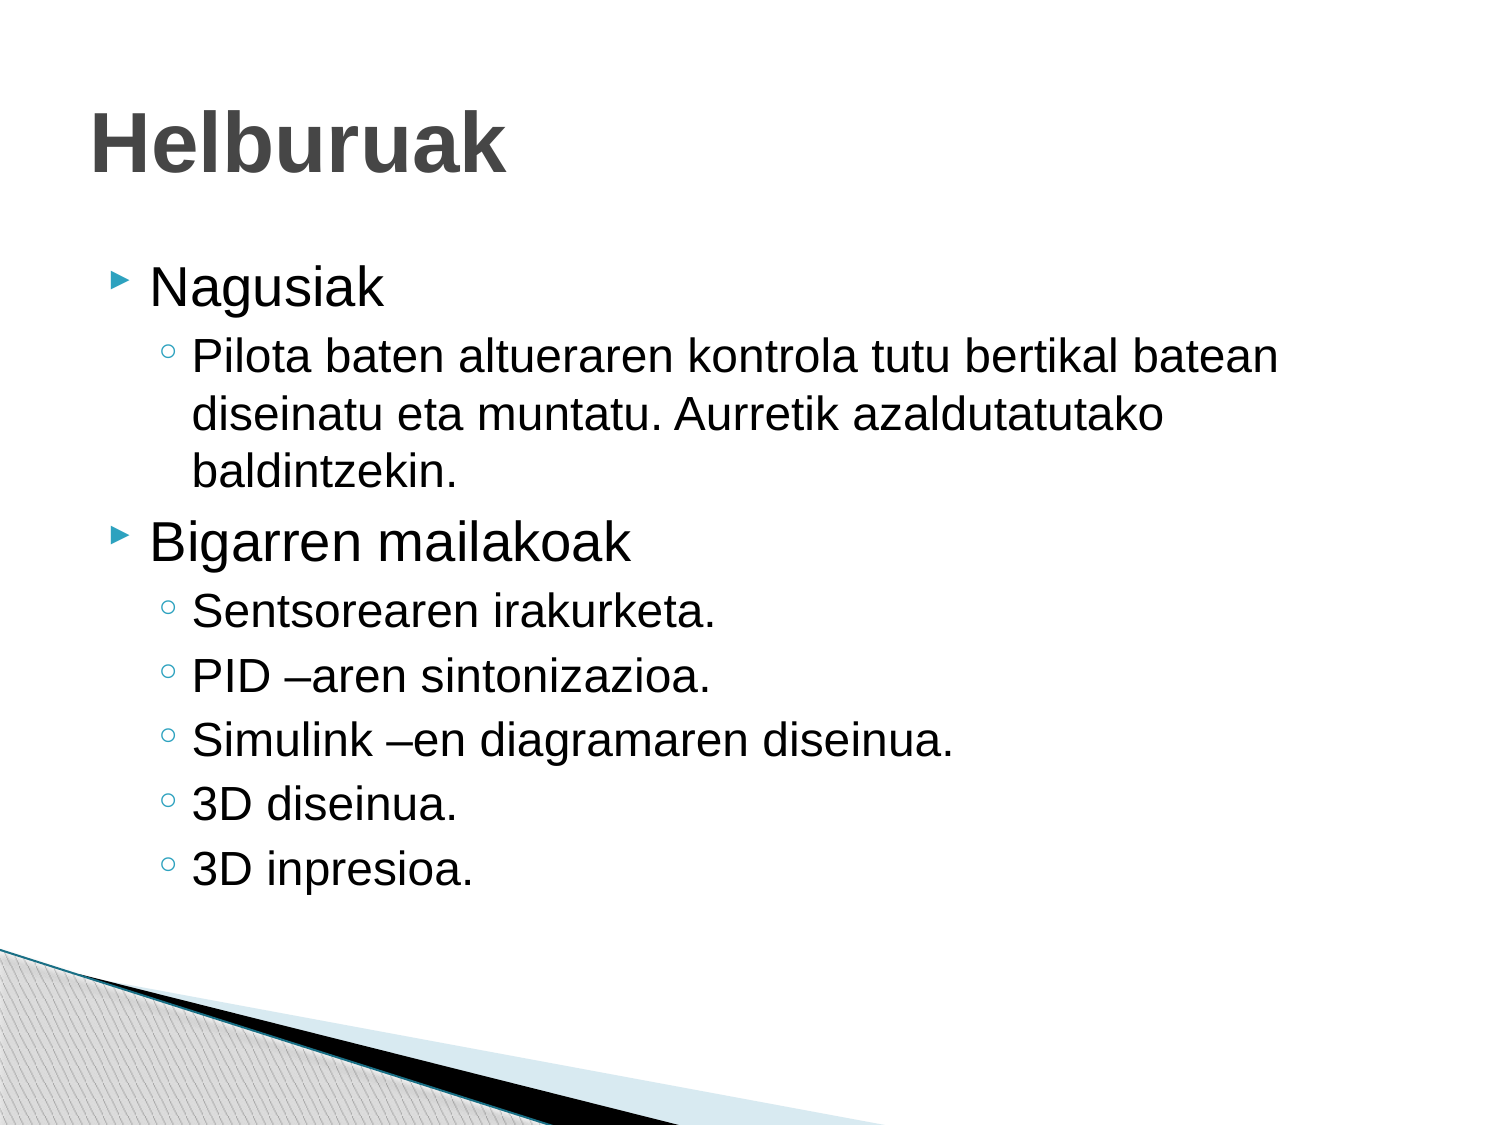

# Helburuak
Nagusiak
Pilota baten altueraren kontrola tutu bertikal batean diseinatu eta muntatu. Aurretik azaldutatutako baldintzekin.
Bigarren mailakoak
Sentsorearen irakurketa.
PID –aren sintonizazioa.
Simulink –en diagramaren diseinua.
3D diseinua.
3D inpresioa.